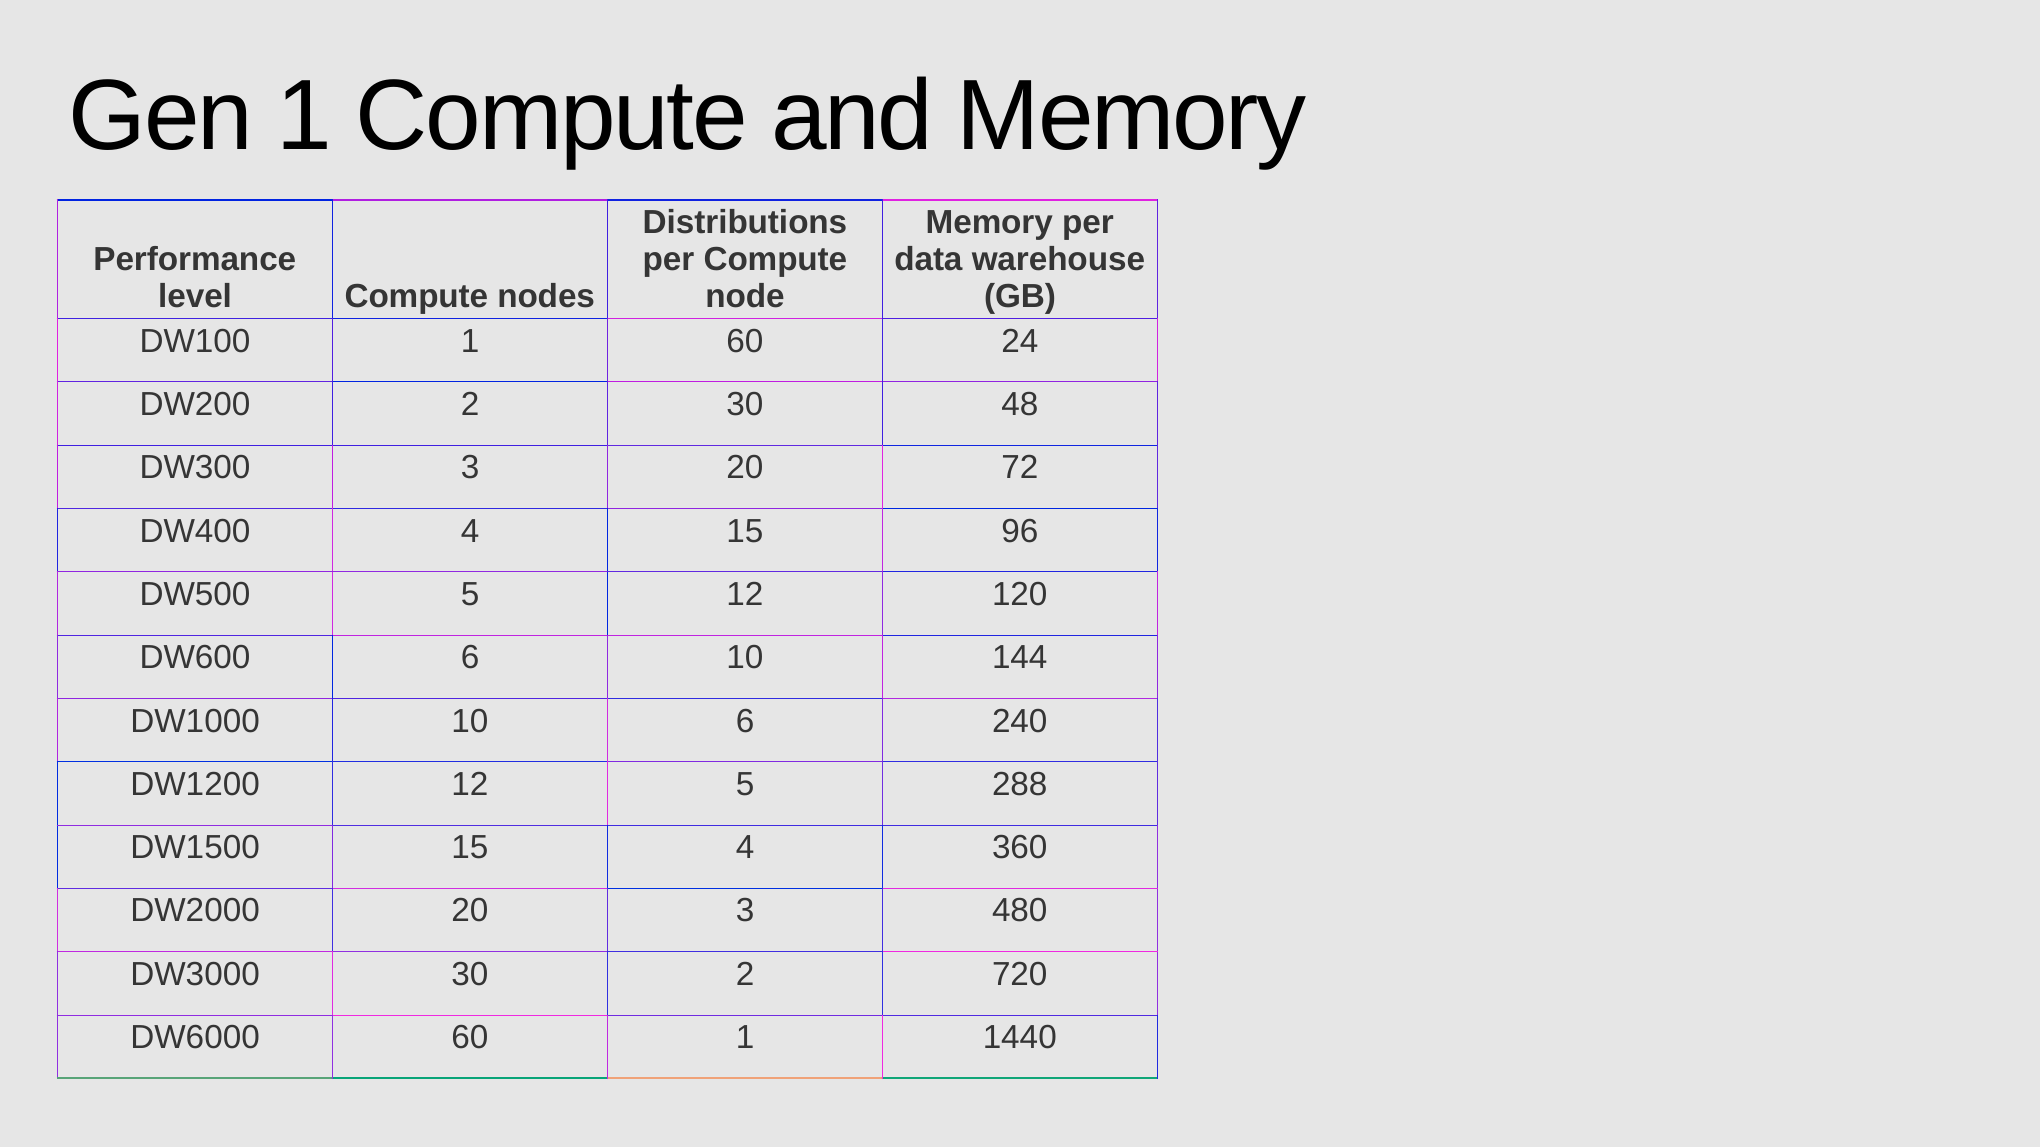

# Gen 1 Compute and Memory

| Performance level | Compute nodes | Distributions per Compute node | Memory per data warehouse (GB) |
| --- | --- | --- | --- |
| DW100 | 1 | 60 | 24 |
| DW200 | 2 | 30 | 48 |
| DW300 | 3 | 20 | 72 |
| DW400 | 4 | 15 | 96 |
| DW500 | 5 | 12 | 120 |
| DW600 | 6 | 10 | 144 |
| DW1000 | 10 | 6 | 240 |
| DW1200 | 12 | 5 | 288 |
| DW1500 | 15 | 4 | 360 |
| DW2000 | 20 | 3 | 480 |
| DW3000 | 30 | 2 | 720 |
| DW6000 | 60 | 1 | 1440 |